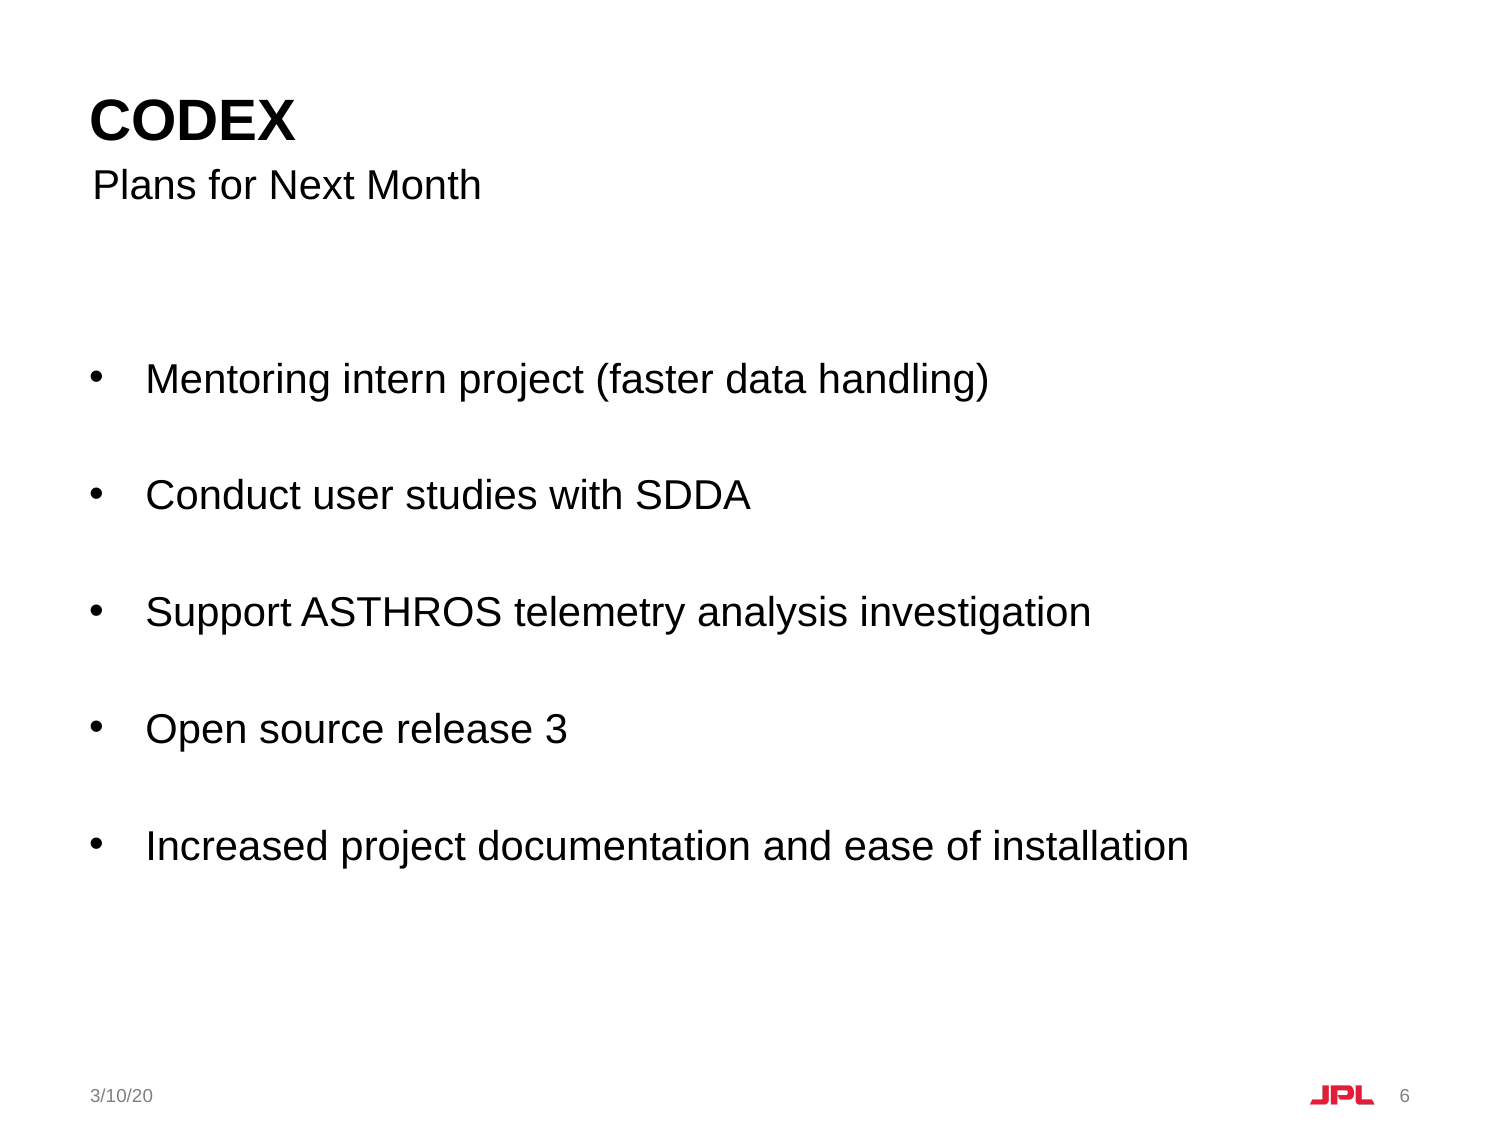

# CODEX
Plans for Next Month
Mentoring intern project (faster data handling)

Conduct user studies with SDDA

Support ASTHROS telemetry analysis investigation

Open source release 3

Increased project documentation and ease of installation

3/10/20
6